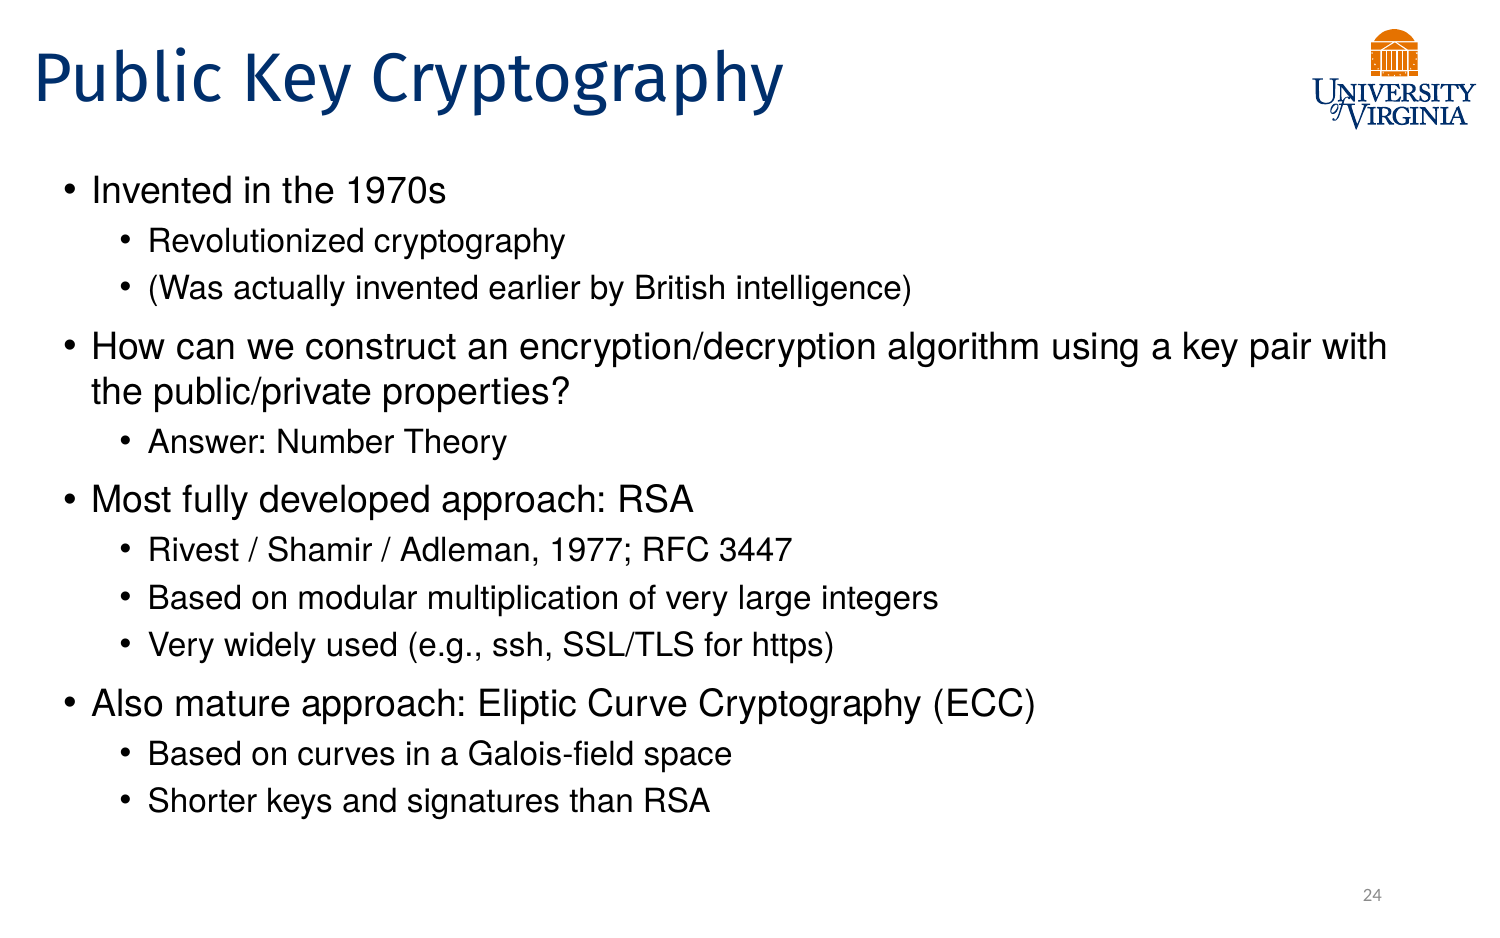

# Public Key Cryptography
Invented in the 1970s
Revolutionized cryptography
(Was actually invented earlier by British intelligence)
How can we construct an encryption/decryption algorithm using a key pair with the public/private properties?
Answer: Number Theory
Most fully developed approach: RSA
Rivest / Shamir / Adleman, 1977; RFC 3447
Based on modular multiplication of very large integers
Very widely used (e.g., ssh, SSL/TLS for https)
Also mature approach: Eliptic Curve Cryptography (ECC)
Based on curves in a Galois-field space
Shorter keys and signatures than RSA
24